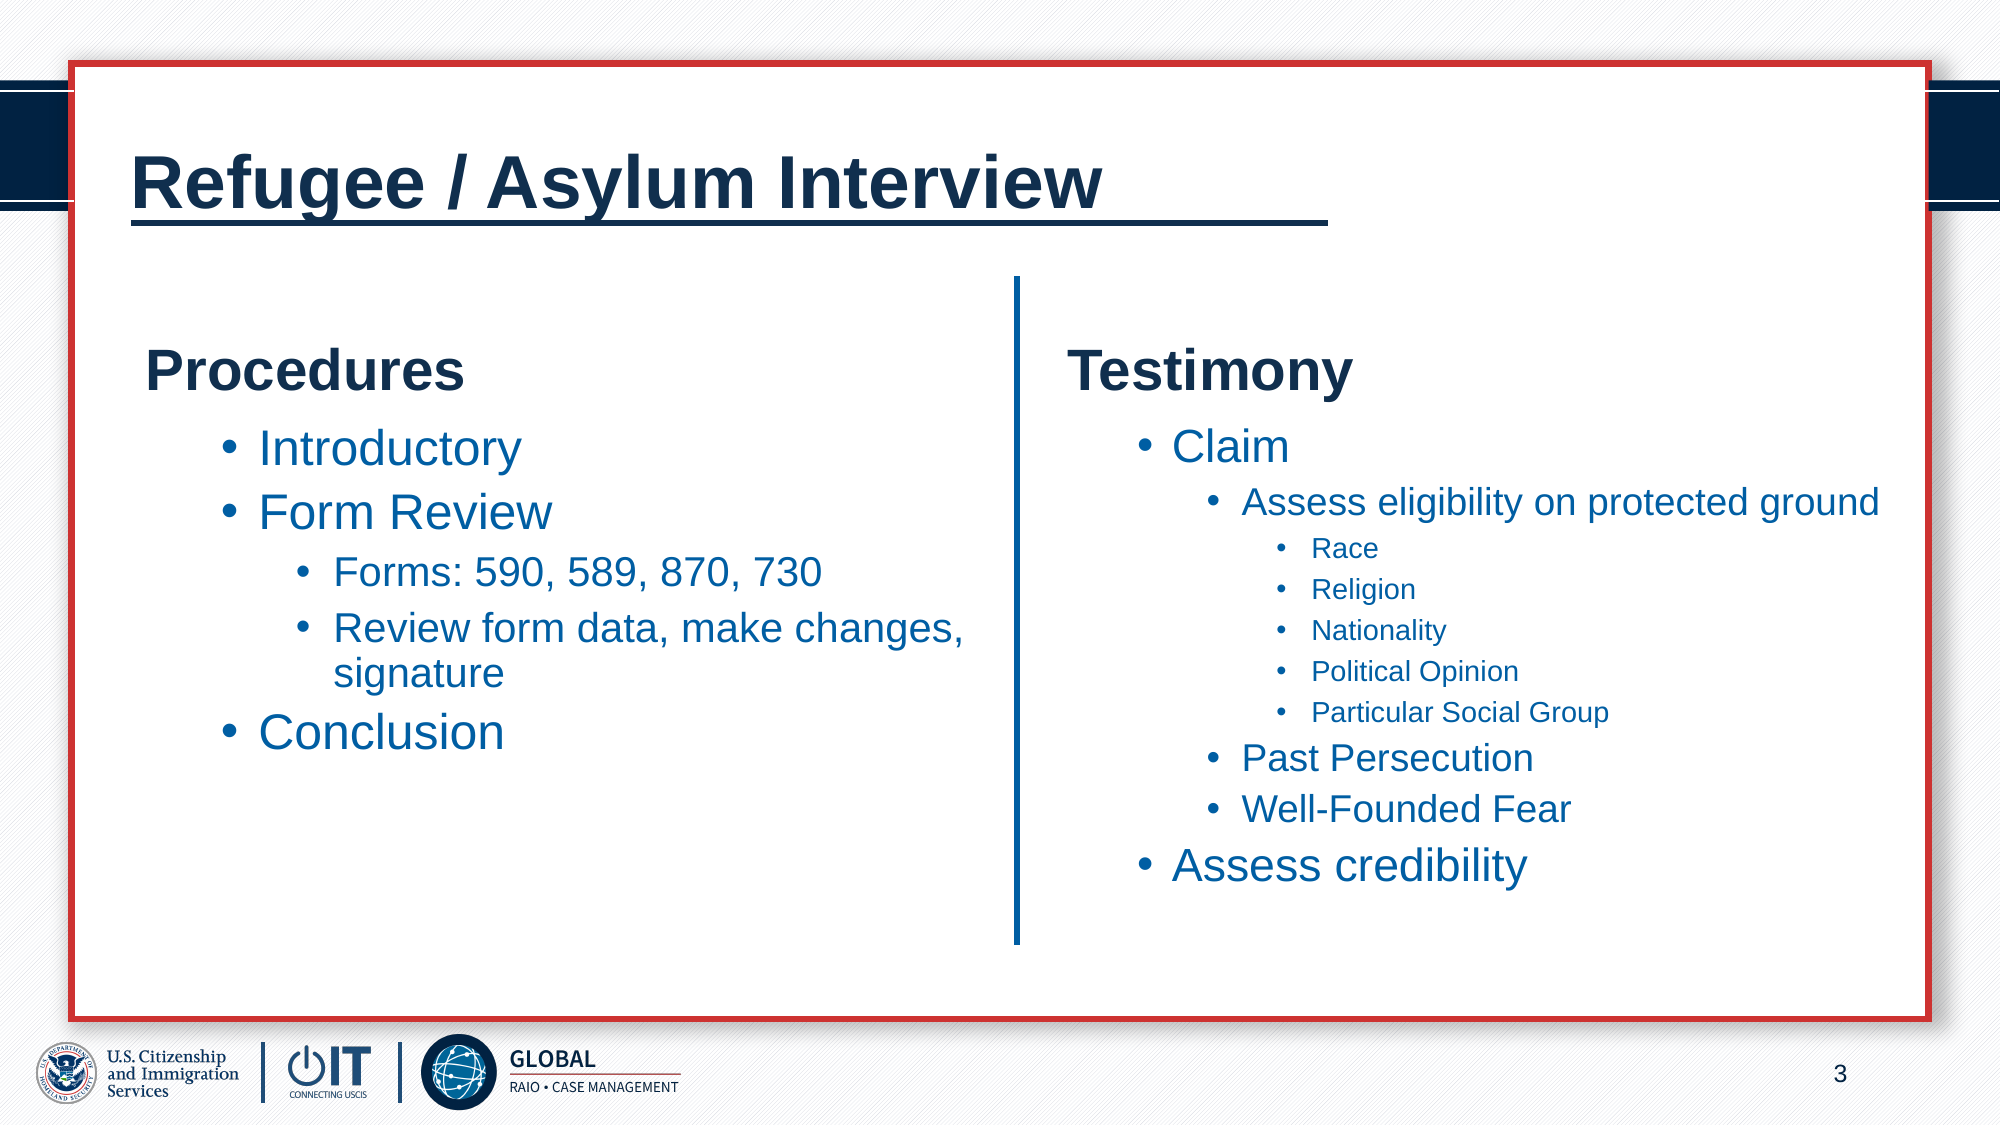

# Refugee / Asylum Interview
Procedures
Testimony
Introductory
Form Review
Forms: 590, 589, 870, 730
Review form data, make changes, signature
Conclusion
Claim
Assess eligibility on protected ground
Race
Religion
Nationality
Political Opinion
Particular Social Group
Past Persecution
Well-Founded Fear
Assess credibility

3